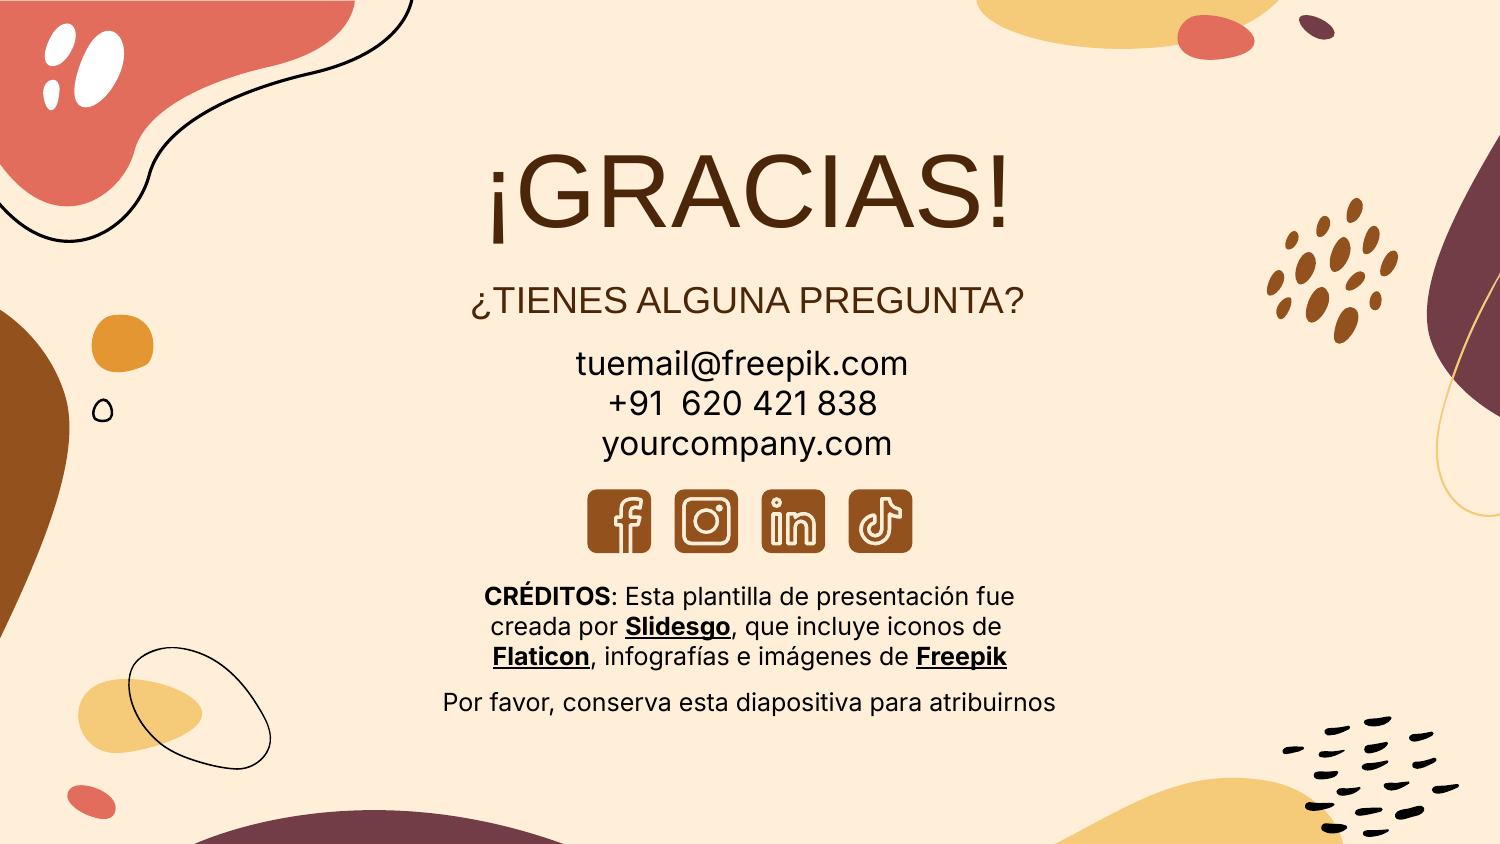

# ¡GRACIAS!
¿TIENES ALGUNA PREGUNTA?
tuemail@freepik.com
+91  620 421 838
yourcompany.com

Por favor, conserva esta diapositiva para atribuirnos